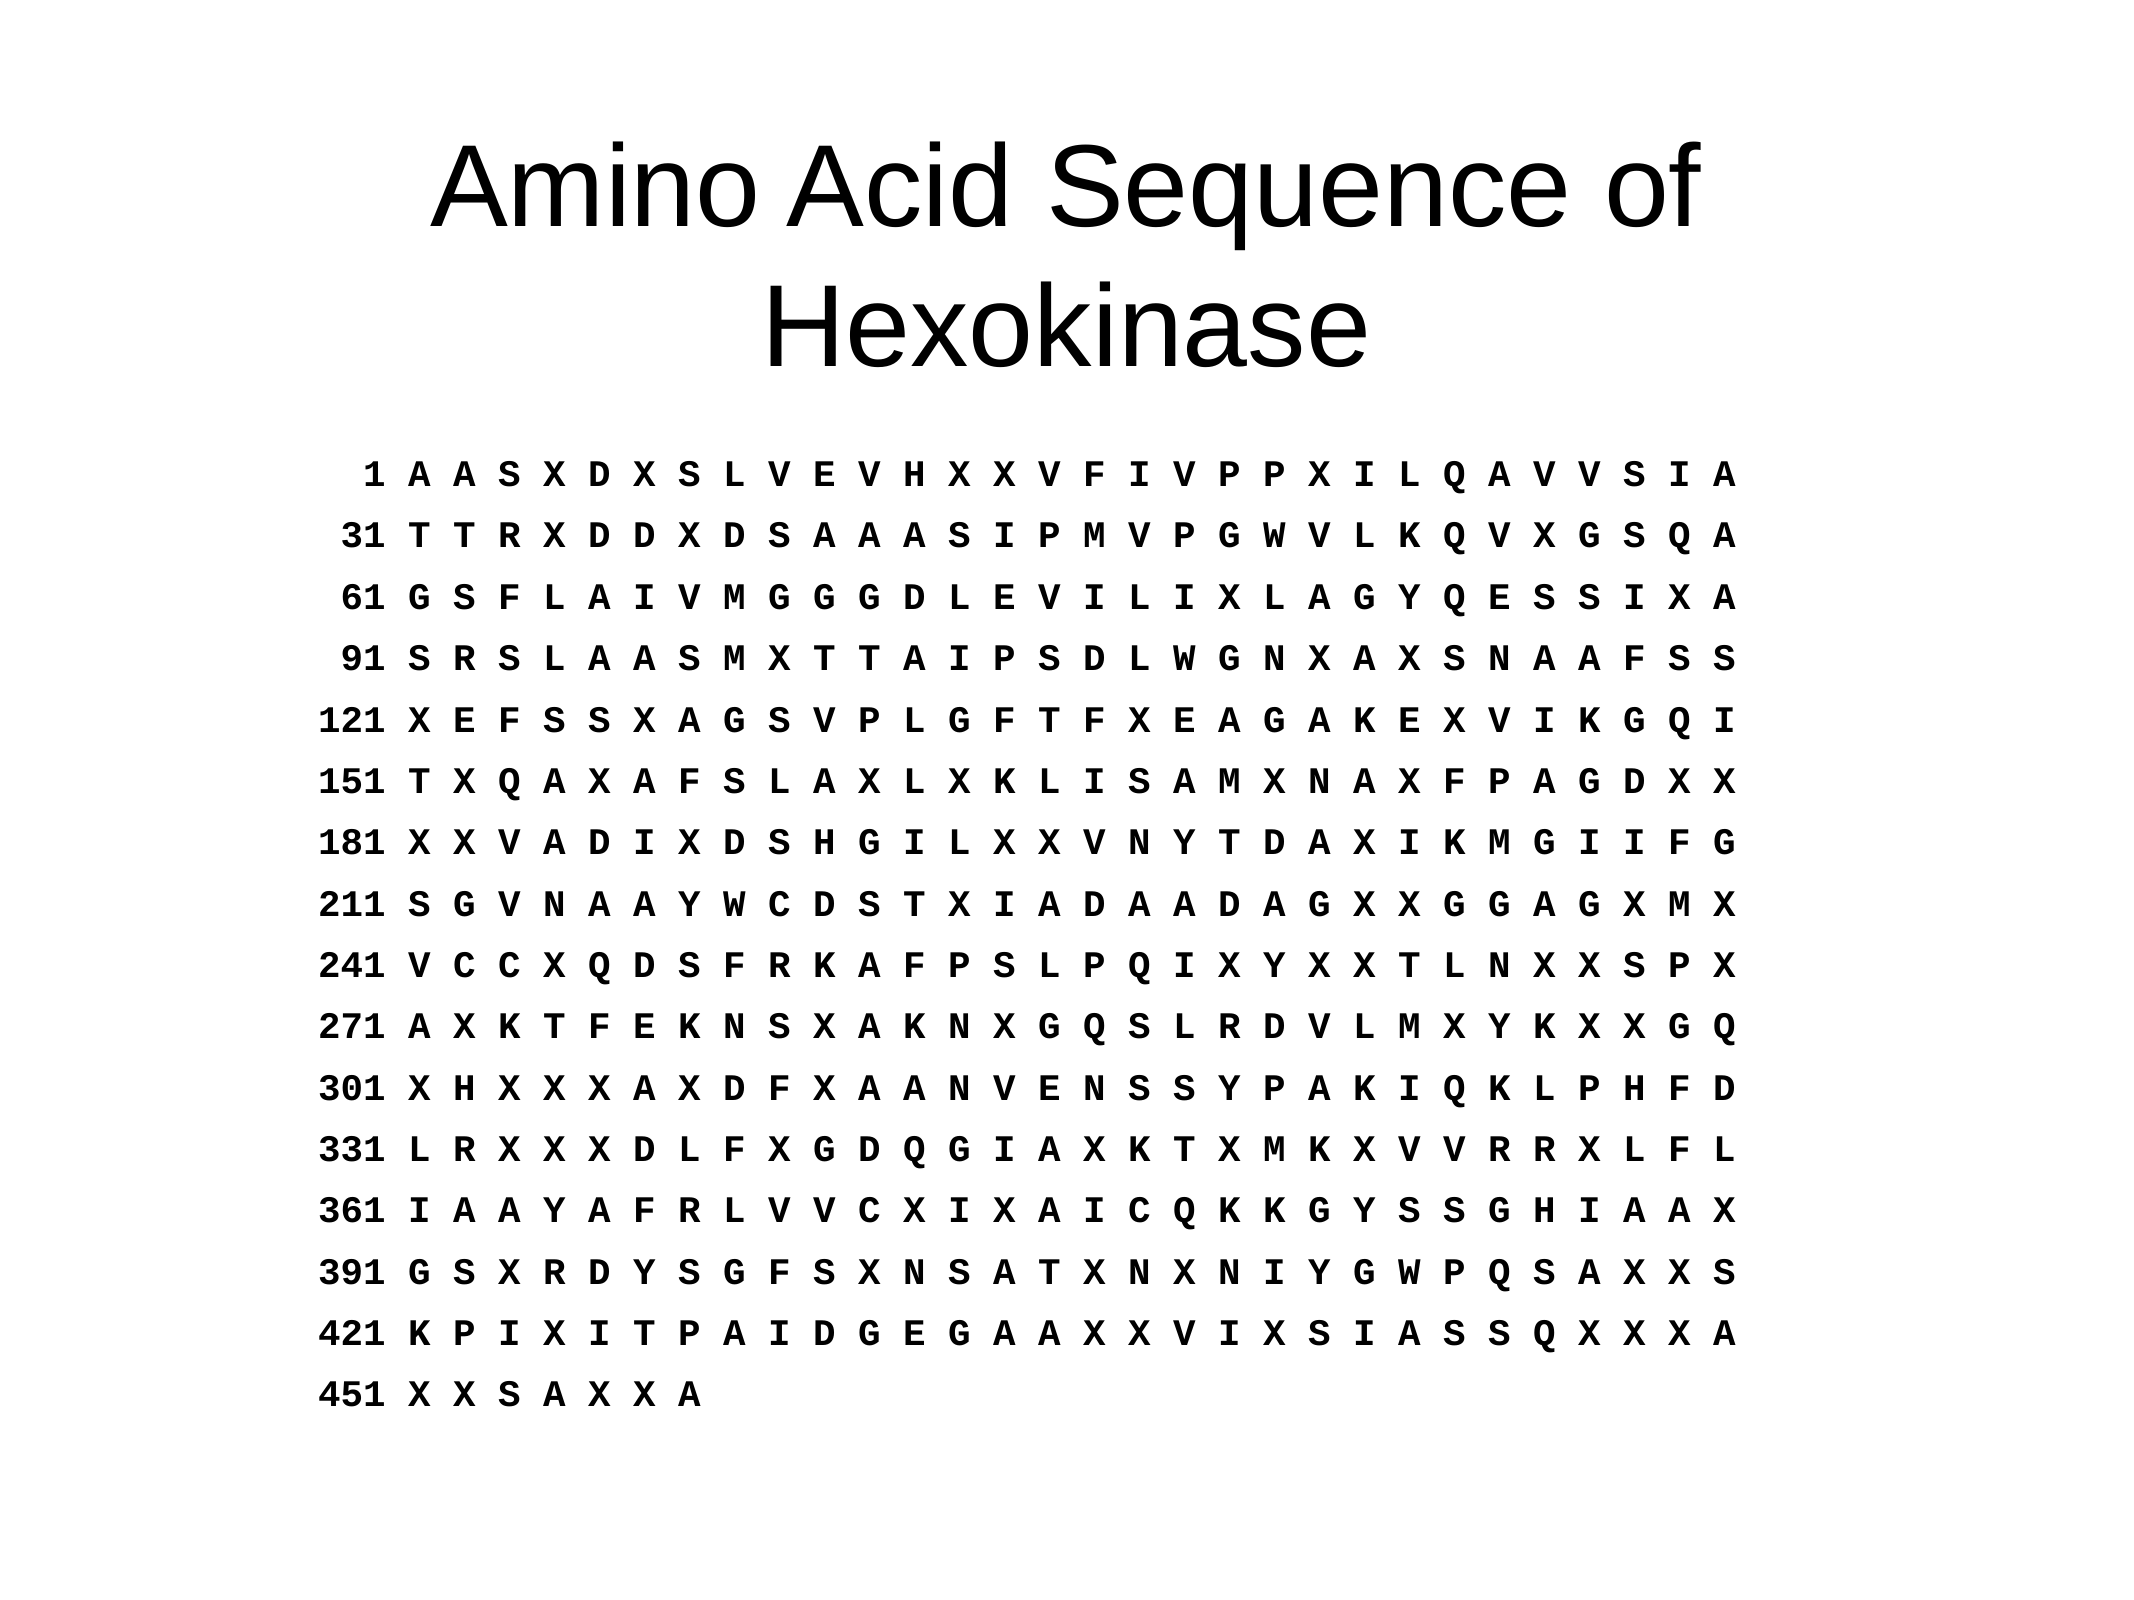

# Amino Acid Sequence of Hexokinase
  1 A A S X D X S L V E V H X X V F I V P P X I L Q A V V S I A
 31 T T R X D D X D S A A A S I P M V P G W V L K Q V X G S Q A
 61 G S F L A I V M G G G D L E V I L I X L A G Y Q E S S I X A
 91 S R S L A A S M X T T A I P S D L W G N X A X S N A A F S S
121 X E F S S X A G S V P L G F T F X E A G A K E X V I K G Q I
151 T X Q A X A F S L A X L X K L I S A M X N A X F P A G D X X
181 X X V A D I X D S H G I L X X V N Y T D A X I K M G I I F G
211 S G V N A A Y W C D S T X I A D A A D A G X X G G A G X M X
241 V C C X Q D S F R K A F P S L P Q I X Y X X T L N X X S P X
271 A X K T F E K N S X A K N X G Q S L R D V L M X Y K X X G Q
301 X H X X X A X D F X A A N V E N S S Y P A K I Q K L P H F D
331 L R X X X D L F X G D Q G I A X K T X M K X V V R R X L F L
361 I A A Y A F R L V V C X I X A I C Q K K G Y S S G H I A A X
391 G S X R D Y S G F S X N S A T X N X N I Y G W P Q S A X X S
421 K P I X I T P A I D G E G A A X X V I X S I A S S Q X X X A
451 X X S A X X A